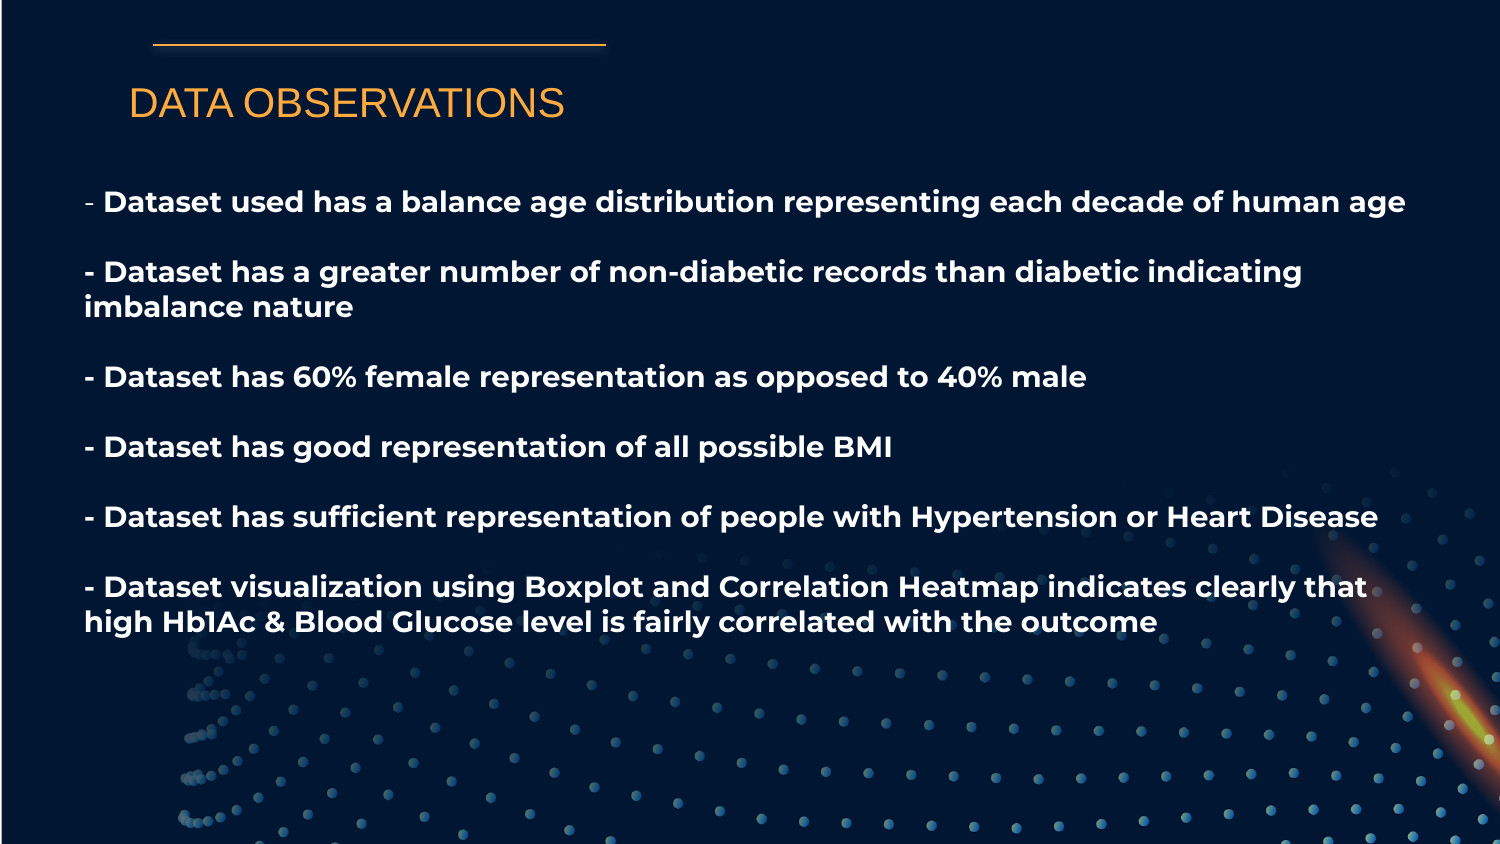

DATA OBSERVATIONS

- Dataset used has a balance age distribution representing each decade of human age

- Dataset has a greater number of non-diabetic records than diabetic indicating imbalance nature

- Dataset has 60% female representation as opposed to 40% male

- Dataset has good representation of all possible BMI

- Dataset has sufficient representation of people with Hypertension or Heart Disease

- Dataset visualization using Boxplot and Correlation Heatmap indicates clearly that high Hb1Ac & Blood Glucose level is fairly correlated with the outcome